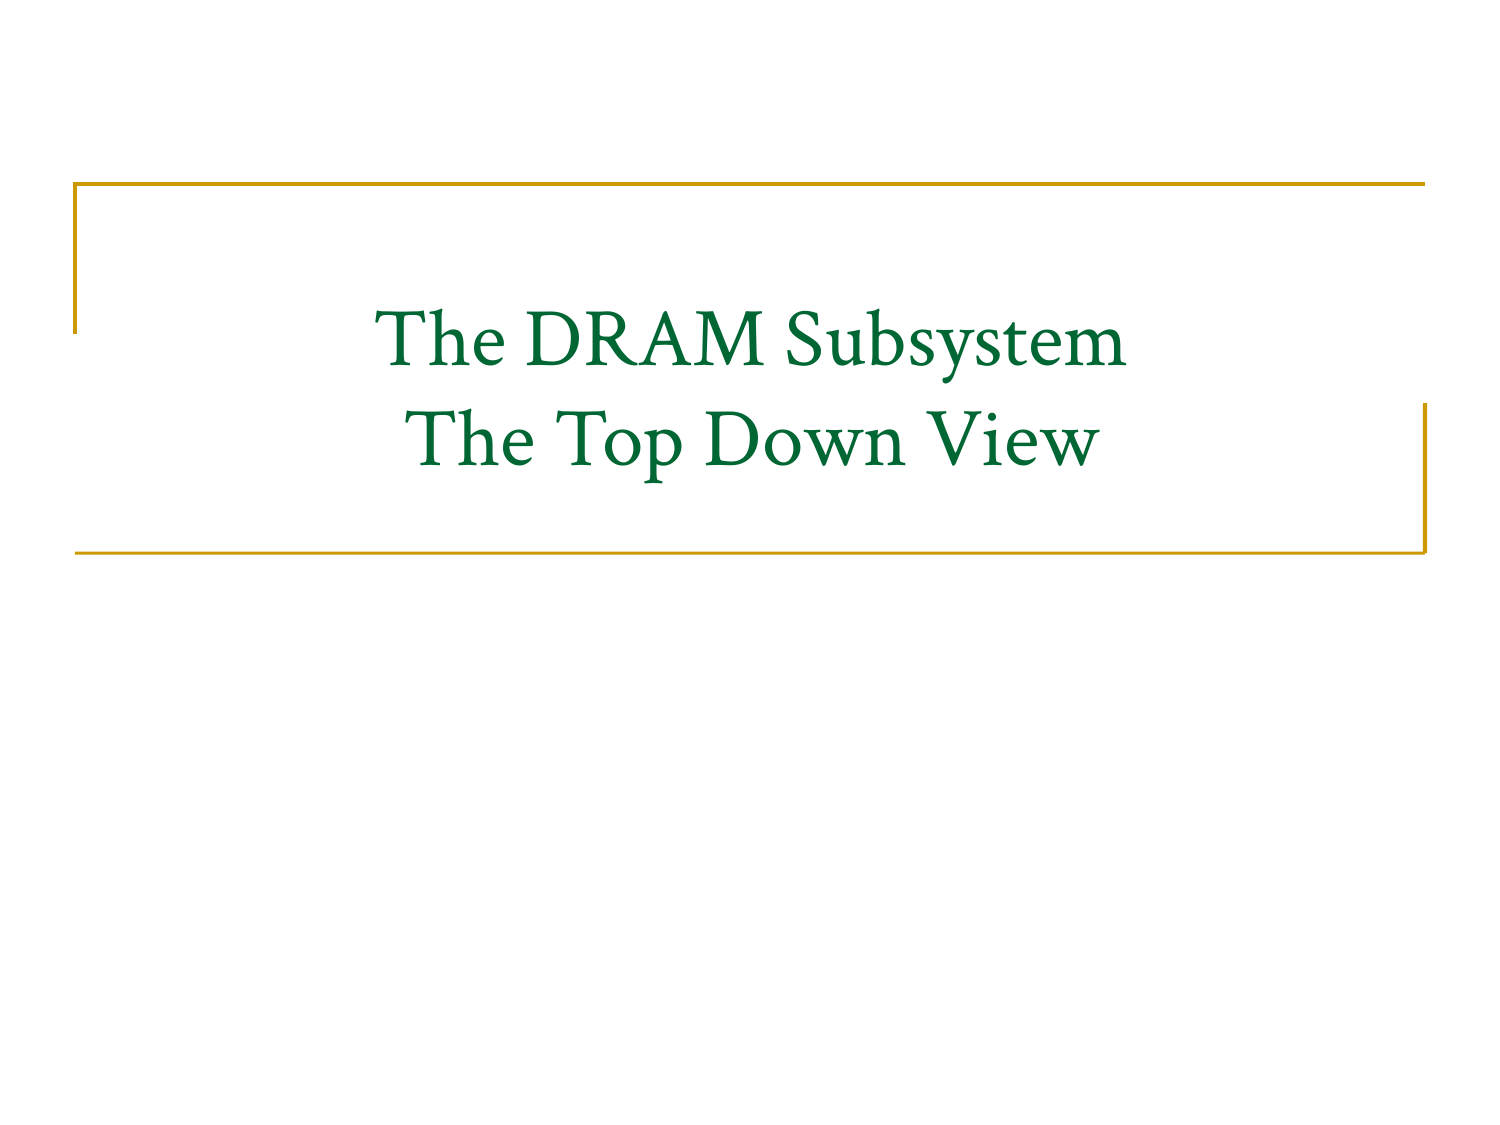

# The DRAM Subsystem The Top Down View